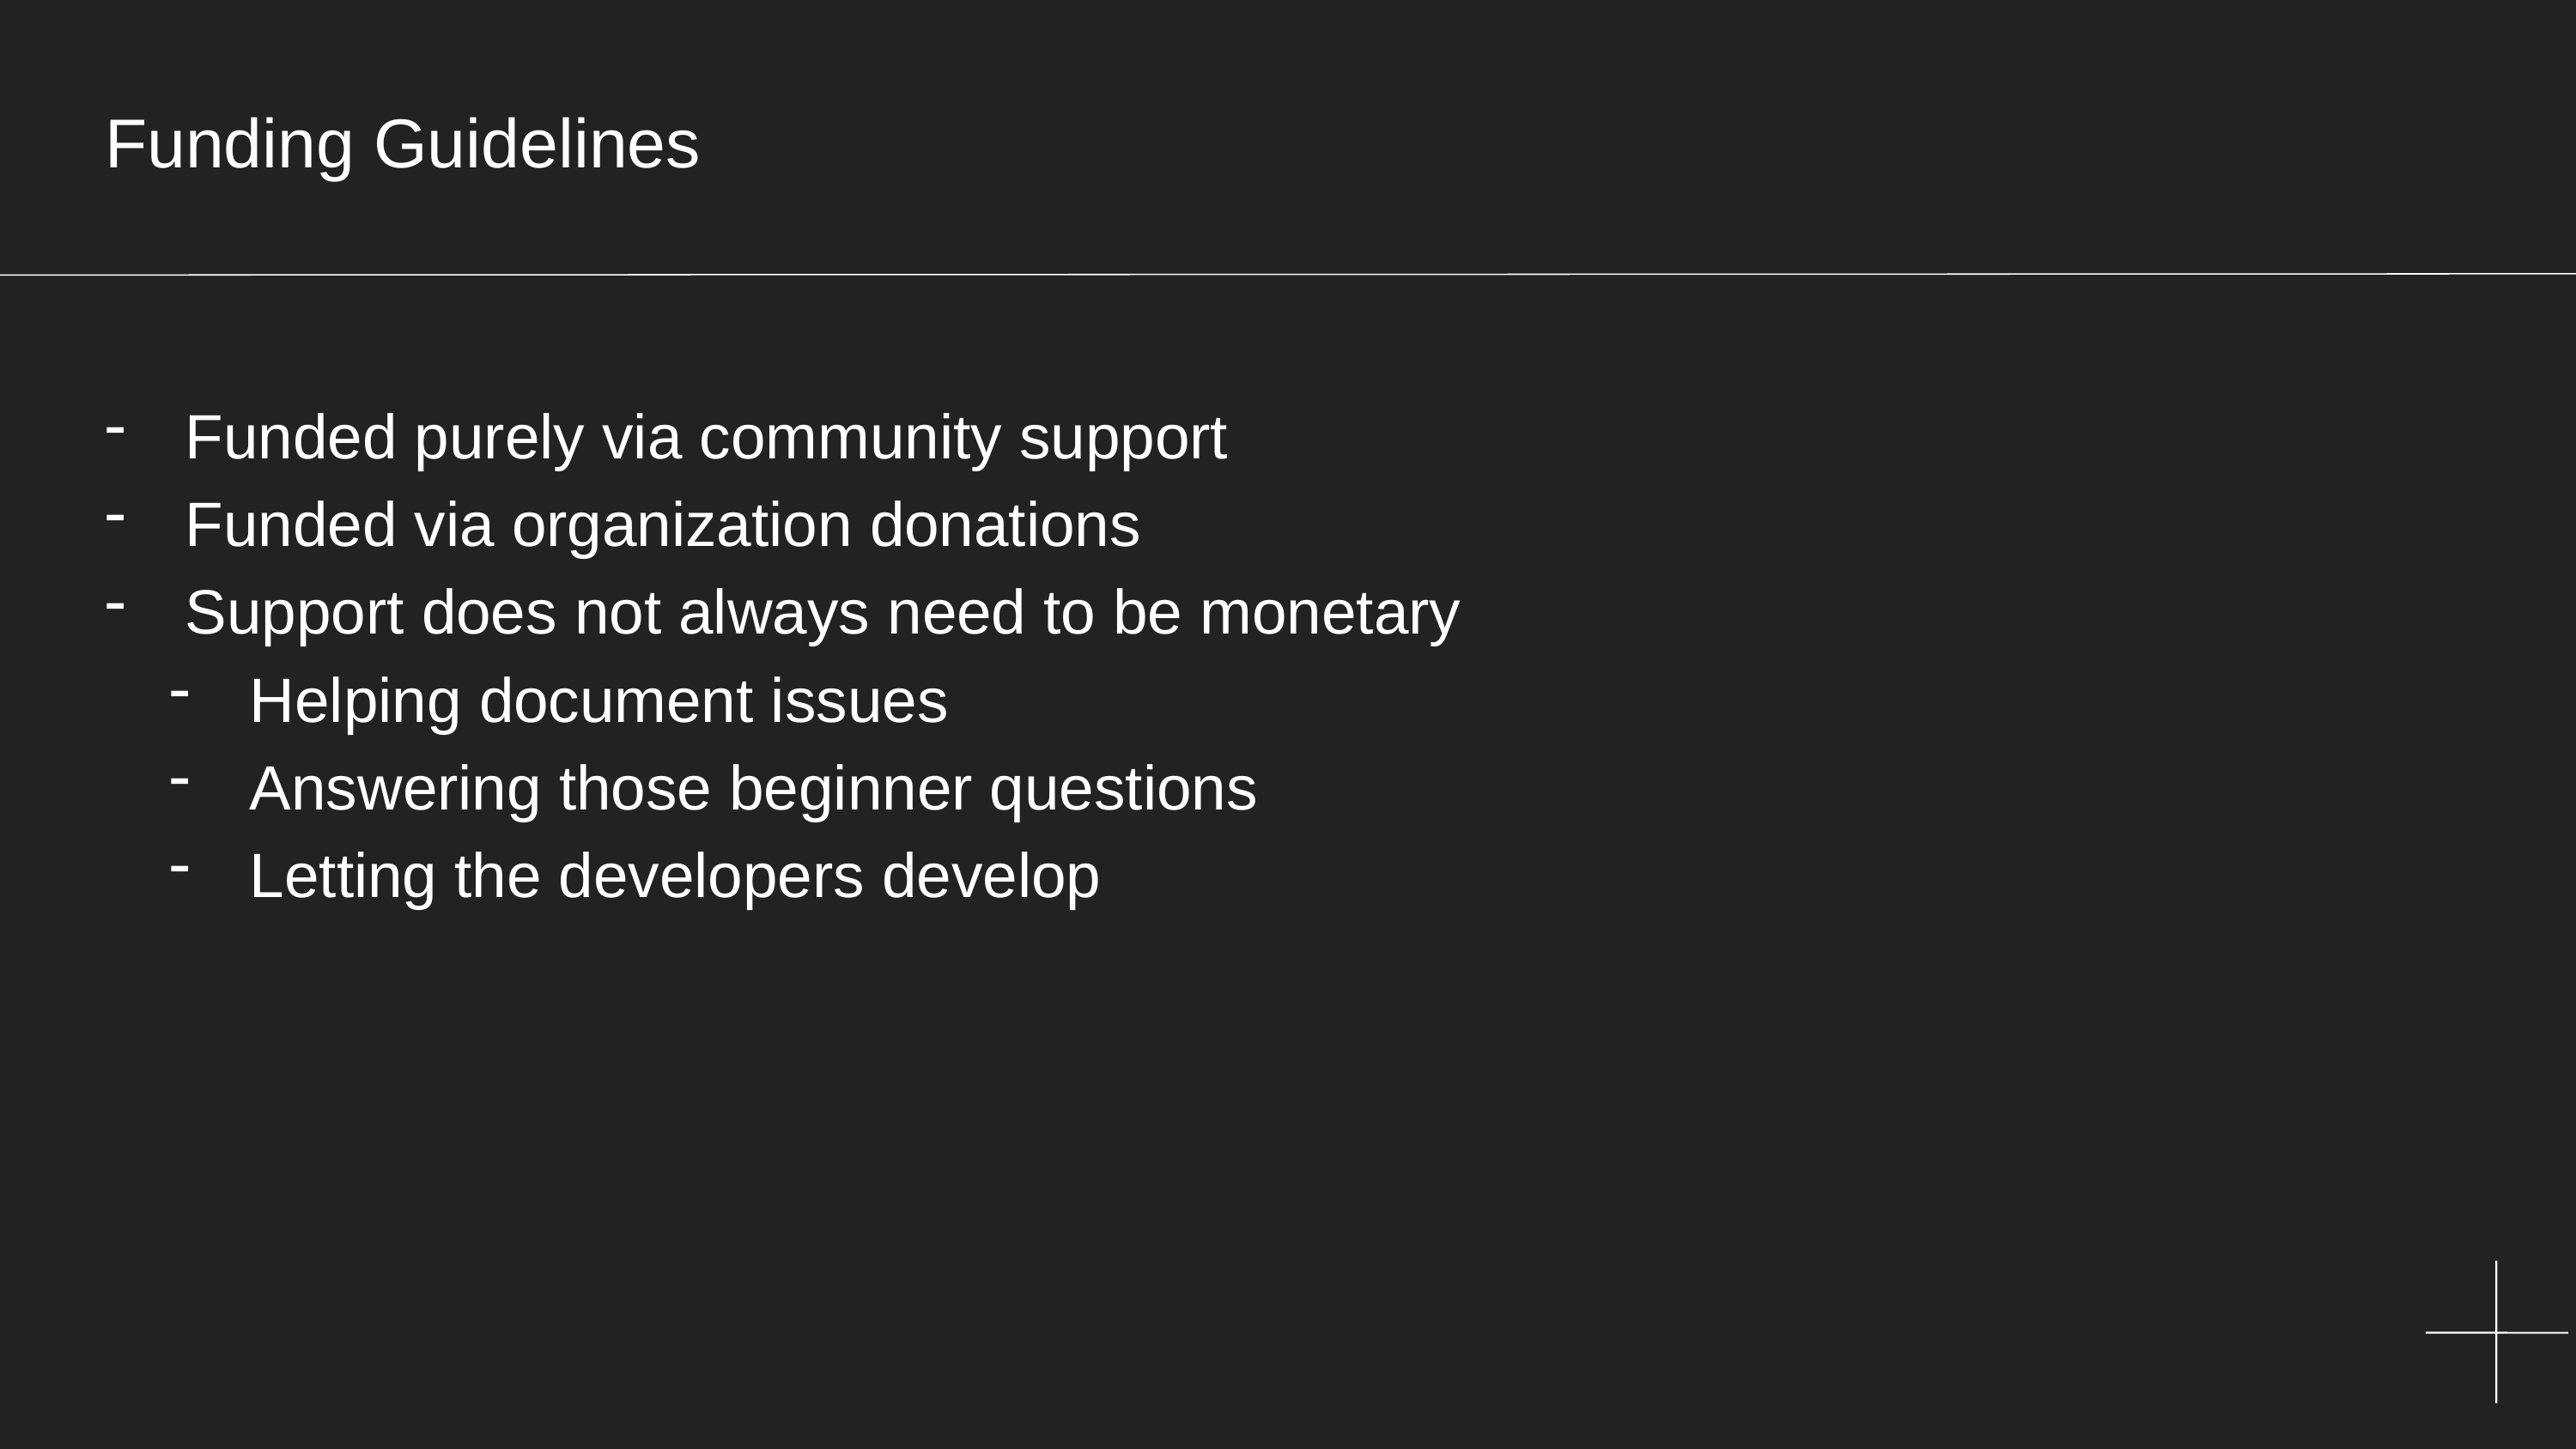

Funding Guidelines

Funded purely via community support
Funded via organization donations
Support does not always need to be monetary
Helping document issues
Answering those beginner questions
Letting the developers develop